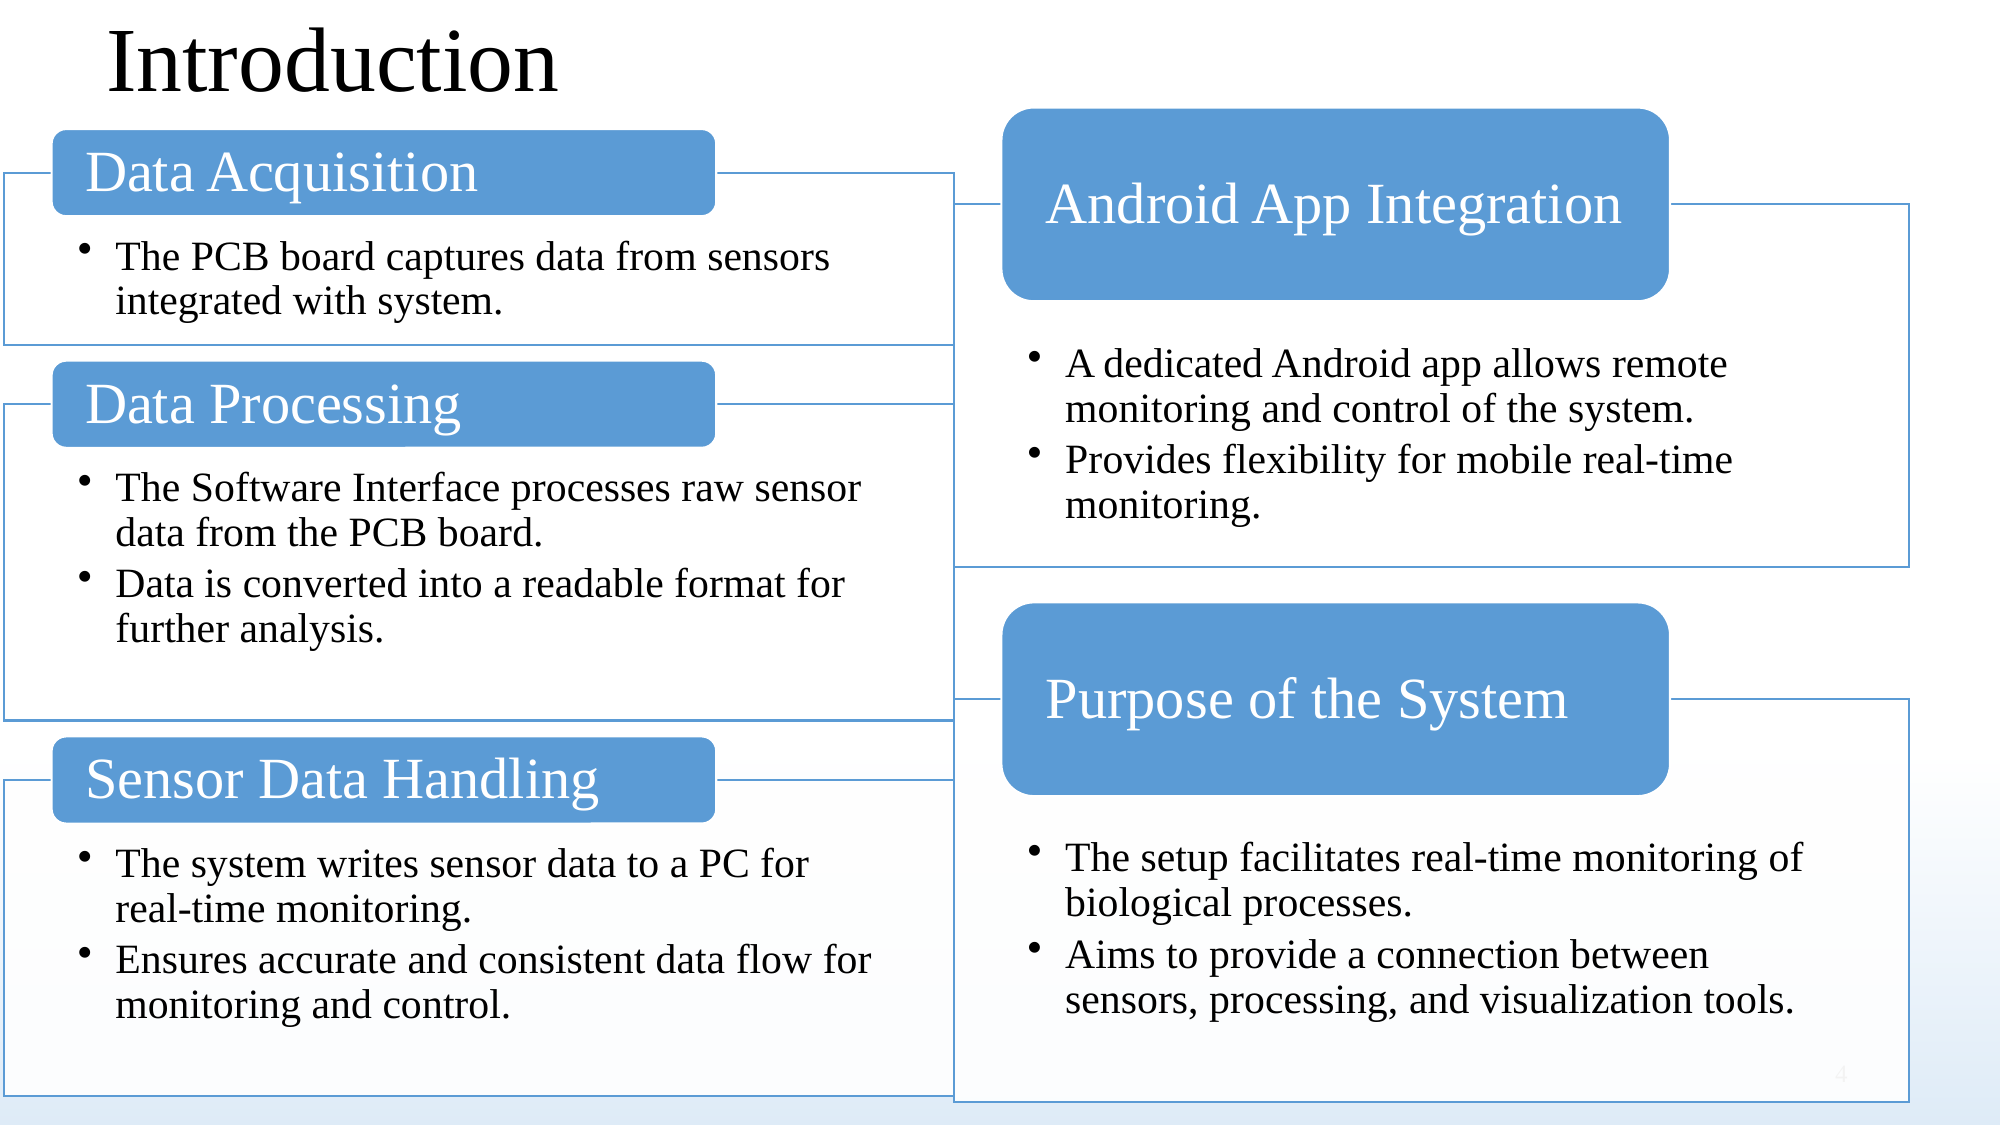

# Introduction
A dedicated Android app allows remote monitoring and control of the system.
Provides flexibility for mobile real-time monitoring.
Android App Integration
The setup facilitates real-time monitoring of biological processes.
Aims to provide a connection between sensors, processing, and visualization tools.

Purpose of the System
The PCB board captures data from sensors integrated with system.
Data Acquisition
The Software Interface processes raw sensor data from the PCB board.
Data is converted into a readable format for further analysis.

Data Processing
The system writes sensor data to a PC for real-time monitoring.
Ensures accurate and consistent data flow for monitoring and control.

Sensor Data Handling
4